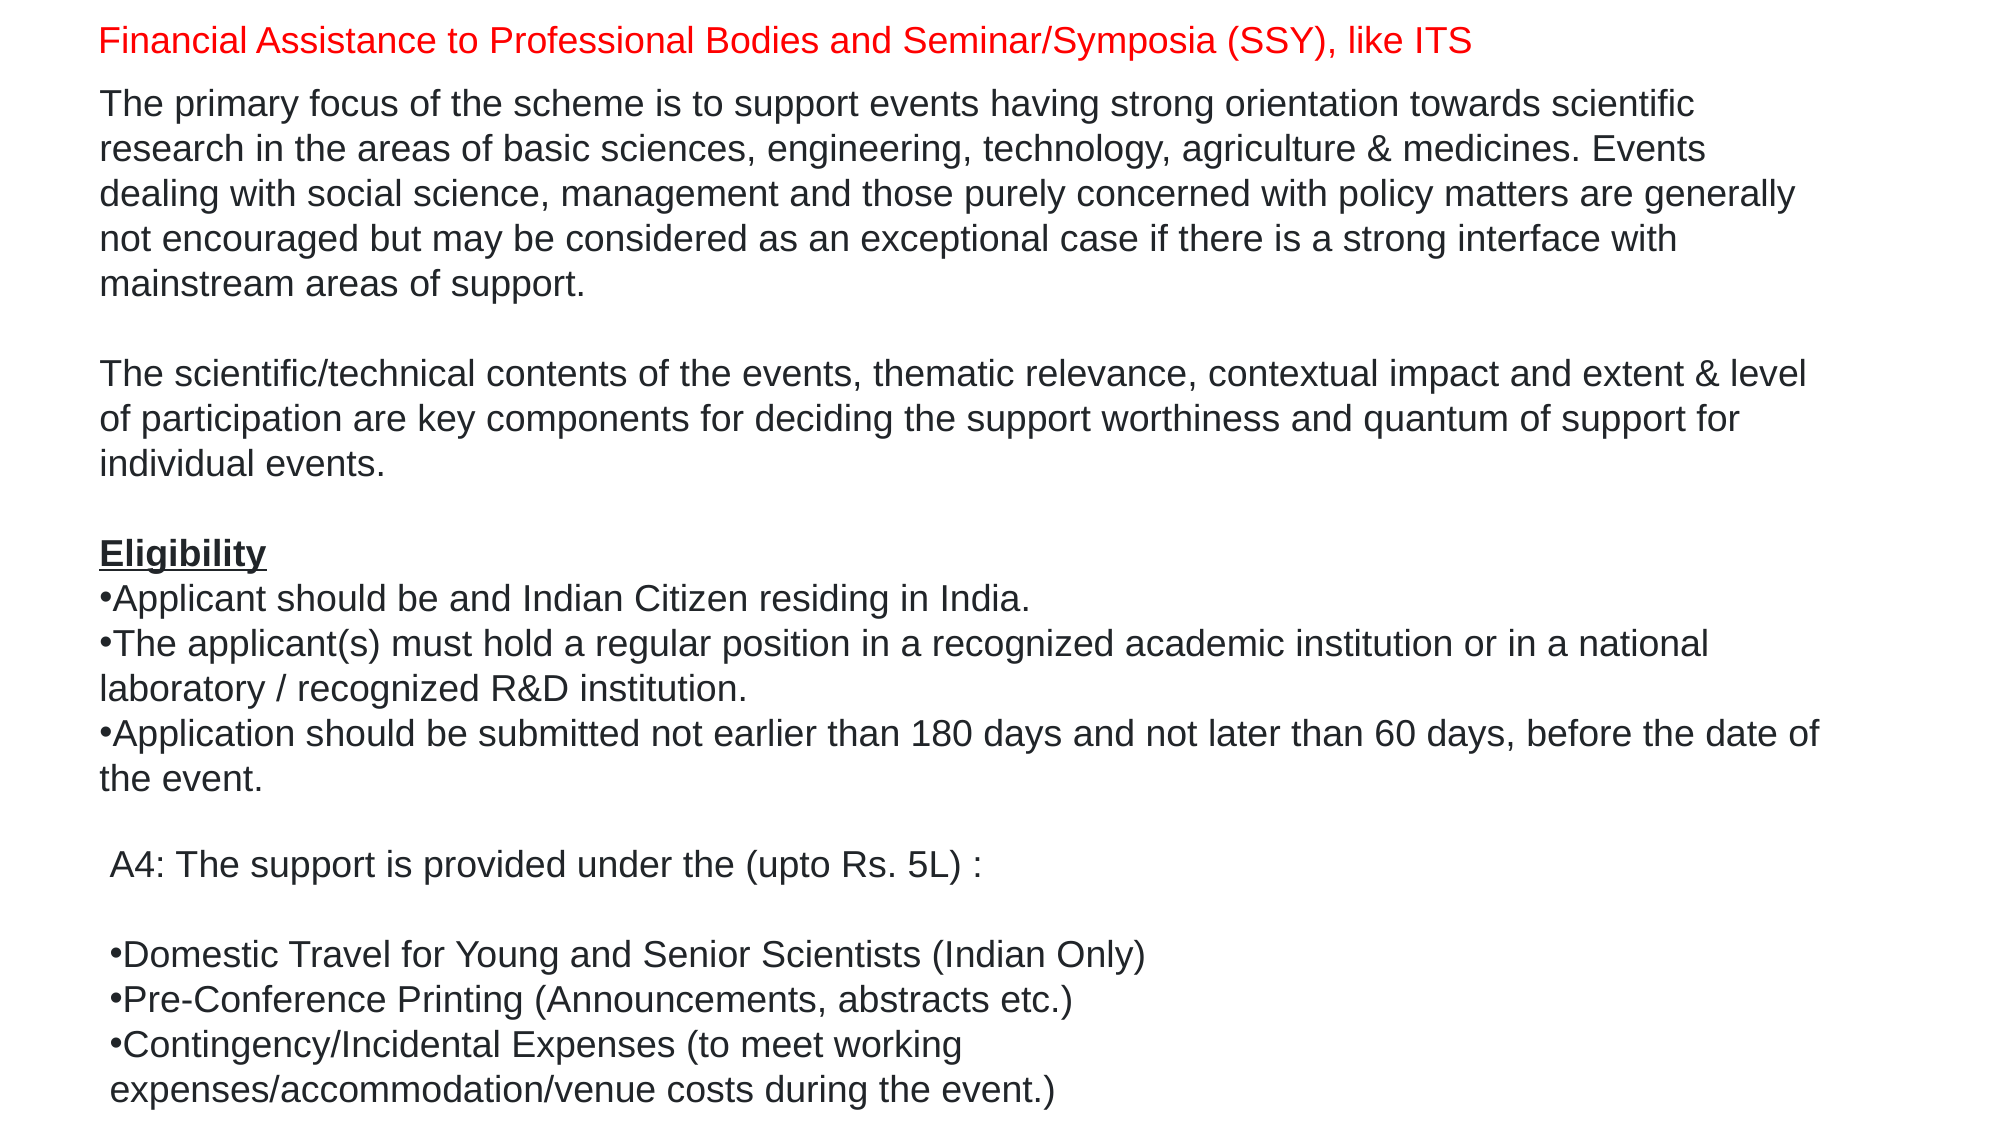

Financial Assistance to Professional Bodies and Seminar/Symposia (SSY), like ITS
The primary focus of the scheme is to support events having strong orientation towards scientific research in the areas of basic sciences, engineering, technology, agriculture & medicines. Events dealing with social science, management and those purely concerned with policy matters are generally not encouraged but may be considered as an exceptional case if there is a strong interface with mainstream areas of support.

The scientific/technical contents of the events, thematic relevance, contextual impact and extent & level of participation are key components for deciding the support worthiness and quantum of support for individual events.
Eligibility
Applicant should be and Indian Citizen residing in India.
The applicant(s) must hold a regular position in a recognized academic institution or in a national laboratory / recognized R&D institution.
Application should be submitted not earlier than 180 days and not later than 60 days, before the date of the event.

A4: The support is provided under the (upto Rs. 5L) :

Domestic Travel for Young and Senior Scientists (Indian Only)
Pre-Conference Printing (Announcements, abstracts etc.)
Contingency/Incidental Expenses (to meet working expenses/accommodation/venue costs during the event.)